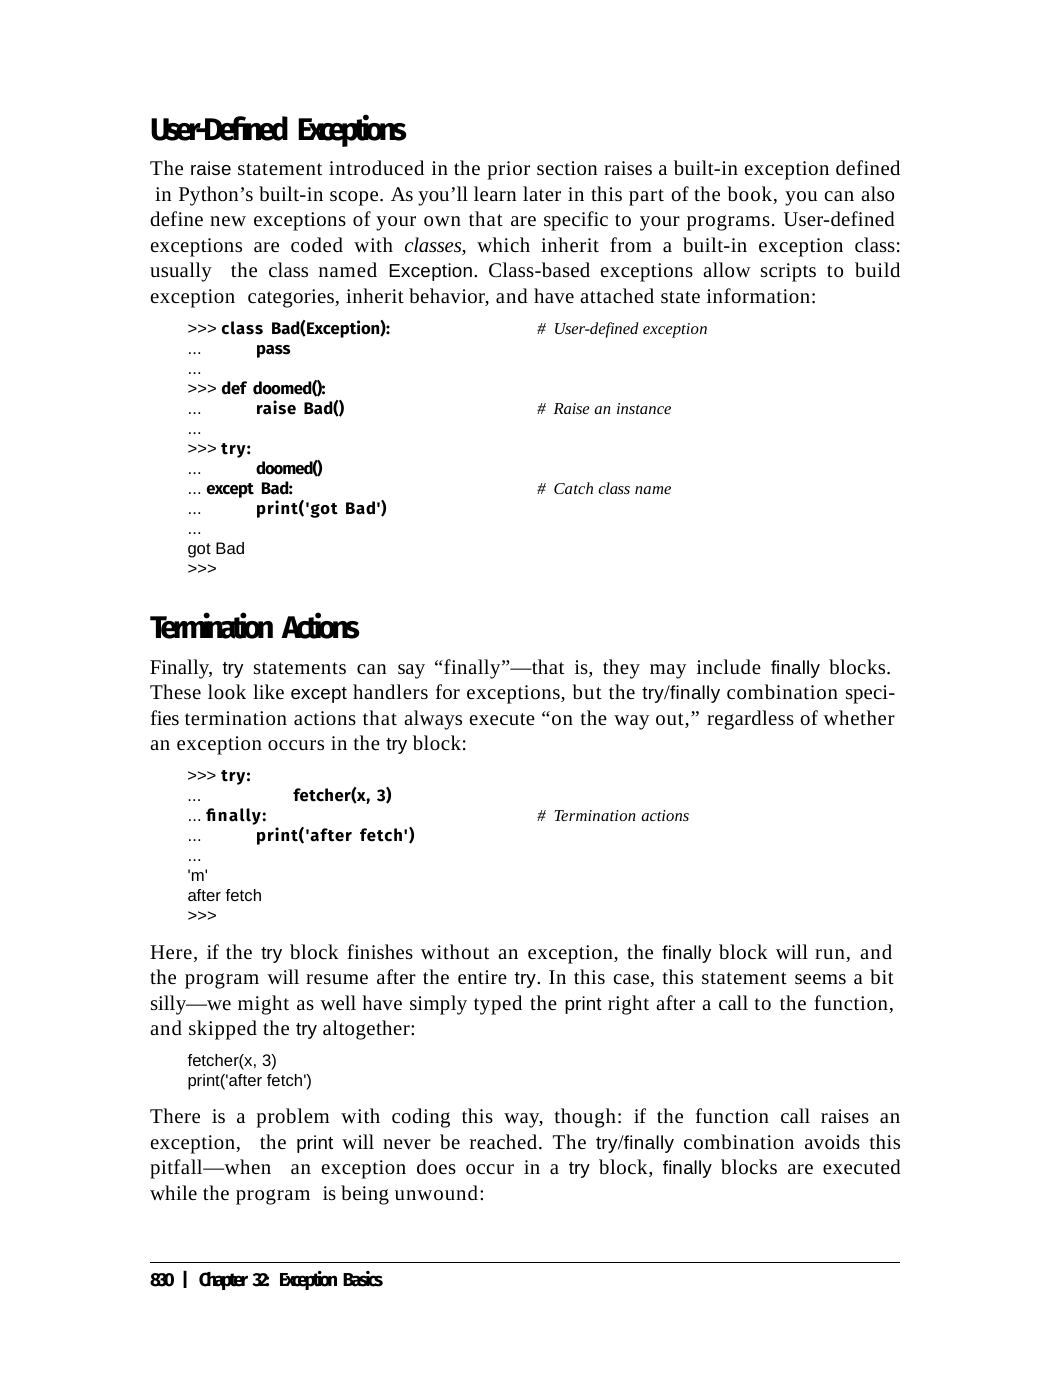

User-Defined Exceptions
The raise statement introduced in the prior section raises a built-in exception defined  in Python’s built-in scope. As you’ll learn later in this part of the book, you can also  define new exceptions of your own that are specific to your programs. User-defined  exceptions are coded with classes, which inherit from a built-in exception class: usually  the class named Exception. Class-based exceptions allow scripts to build exception  categories, inherit behavior, and have attached state information:
>>> class Bad(Exception):
...	pass
...
>>> def doomed():
...	raise Bad()
...
>>> try:
...	doomed()
... except Bad:
...	print('got Bad')
...
got Bad
>>>
# User-defined exception
# Raise an instance
# Catch class name
Termination Actions
Finally, try statements can say “finally”—that is, they may include finally blocks.  These look like except handlers for exceptions, but the try/finally combination speci-  fies termination actions that always execute “on the way out,” regardless of whether  an exception occurs in the try block:
>>> try:
...	fetcher(x, 3)
... finally:
...	print('after fetch')
...
'm'
after fetch
>>>
# Termination actions
Here, if the try block finishes without an exception, the finally block will run, and  the program will resume after the entire try. In this case, this statement seems a bit  silly—we might as well have simply typed the print right after a call to the function,  and skipped the try altogether:
fetcher(x, 3)  print('after fetch')
There is a problem with coding this way, though: if the function call raises an exception,  the print will never be reached. The try/finally combination avoids this pitfall—when  an exception does occur in a try block, finally blocks are executed while the program  is being unwound:

830  |  Chapter 32:  Exception Basics